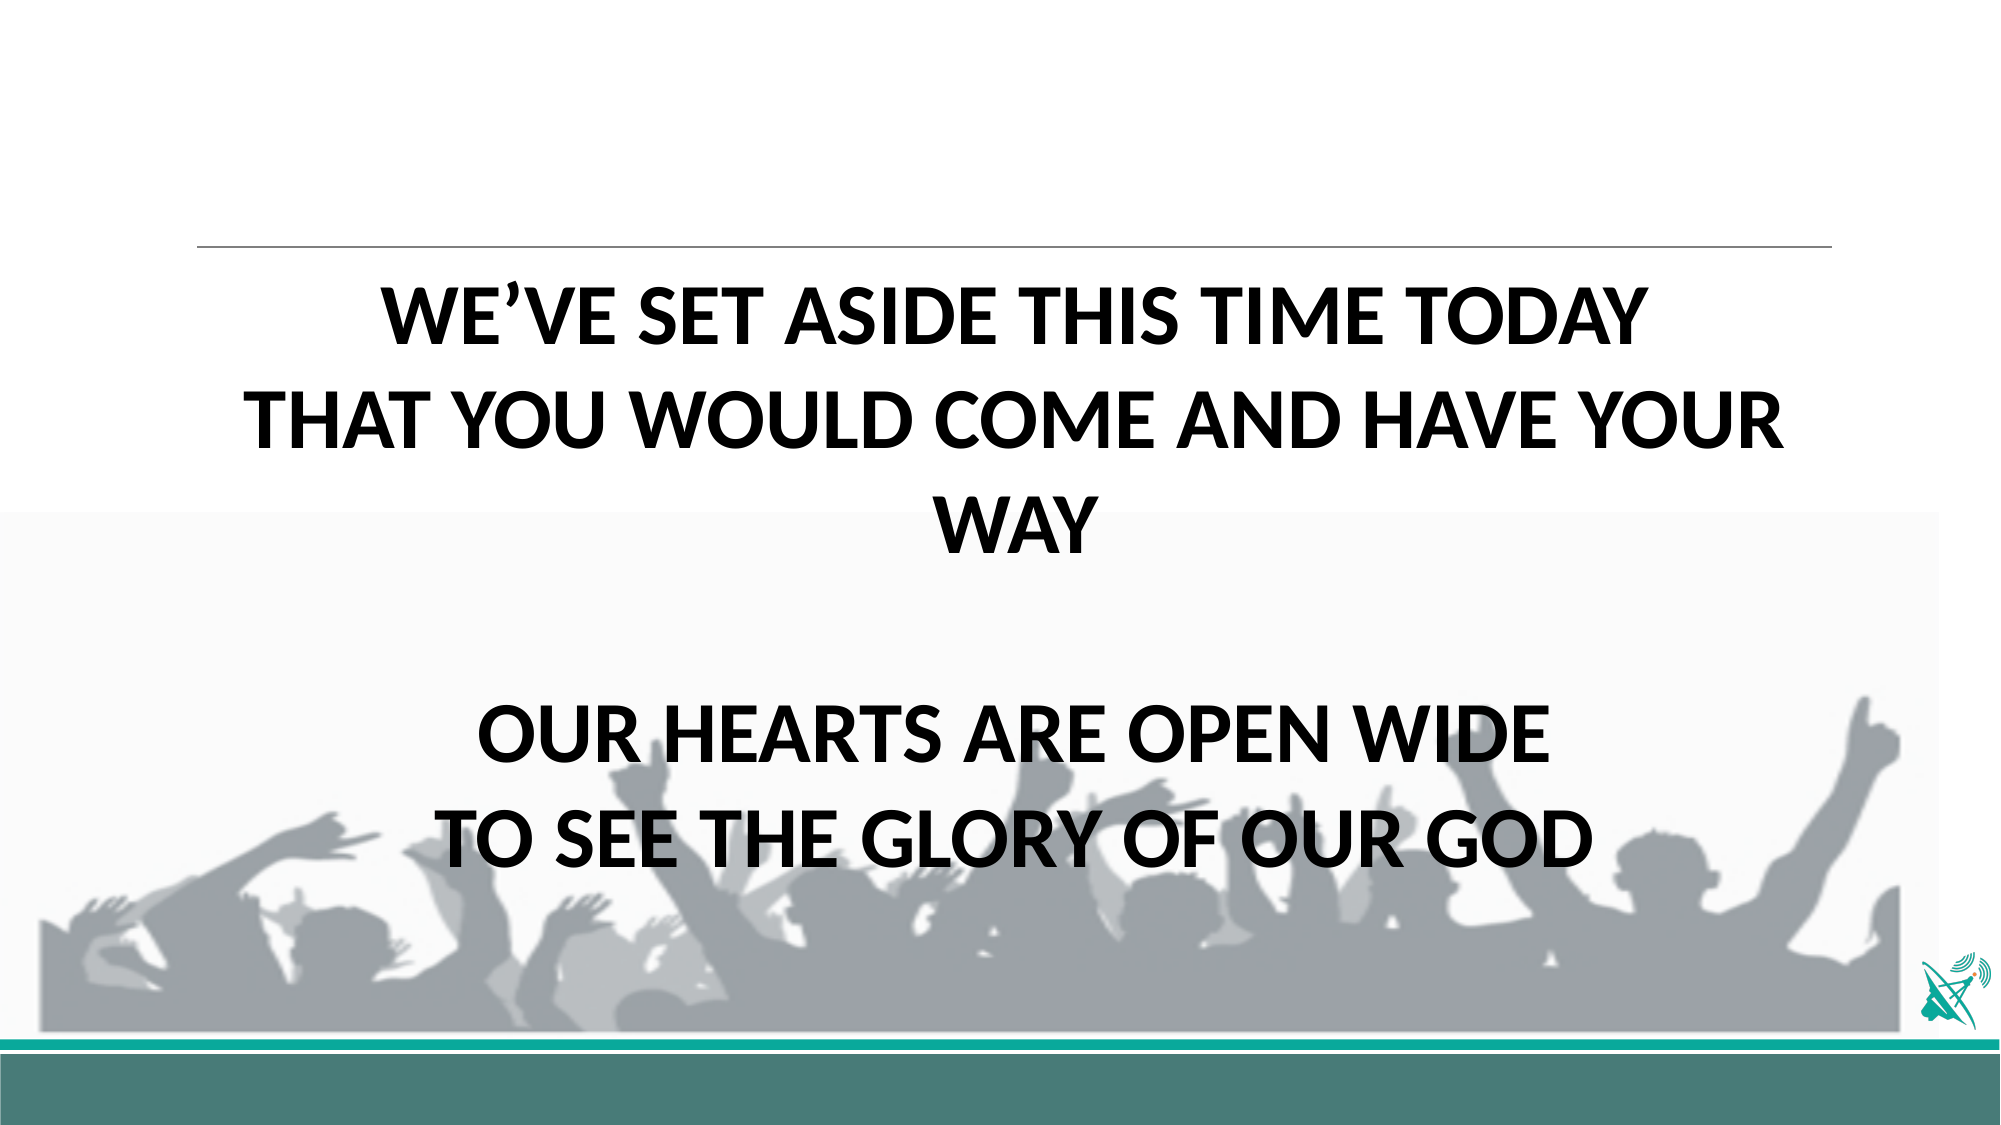

WE’VE SET ASIDE THIS TIME TODAY
THAT YOU WOULD COME AND HAVE YOUR WAY

OUR HEARTS ARE OPEN WIDE
TO SEE THE GLORY OF OUR GOD